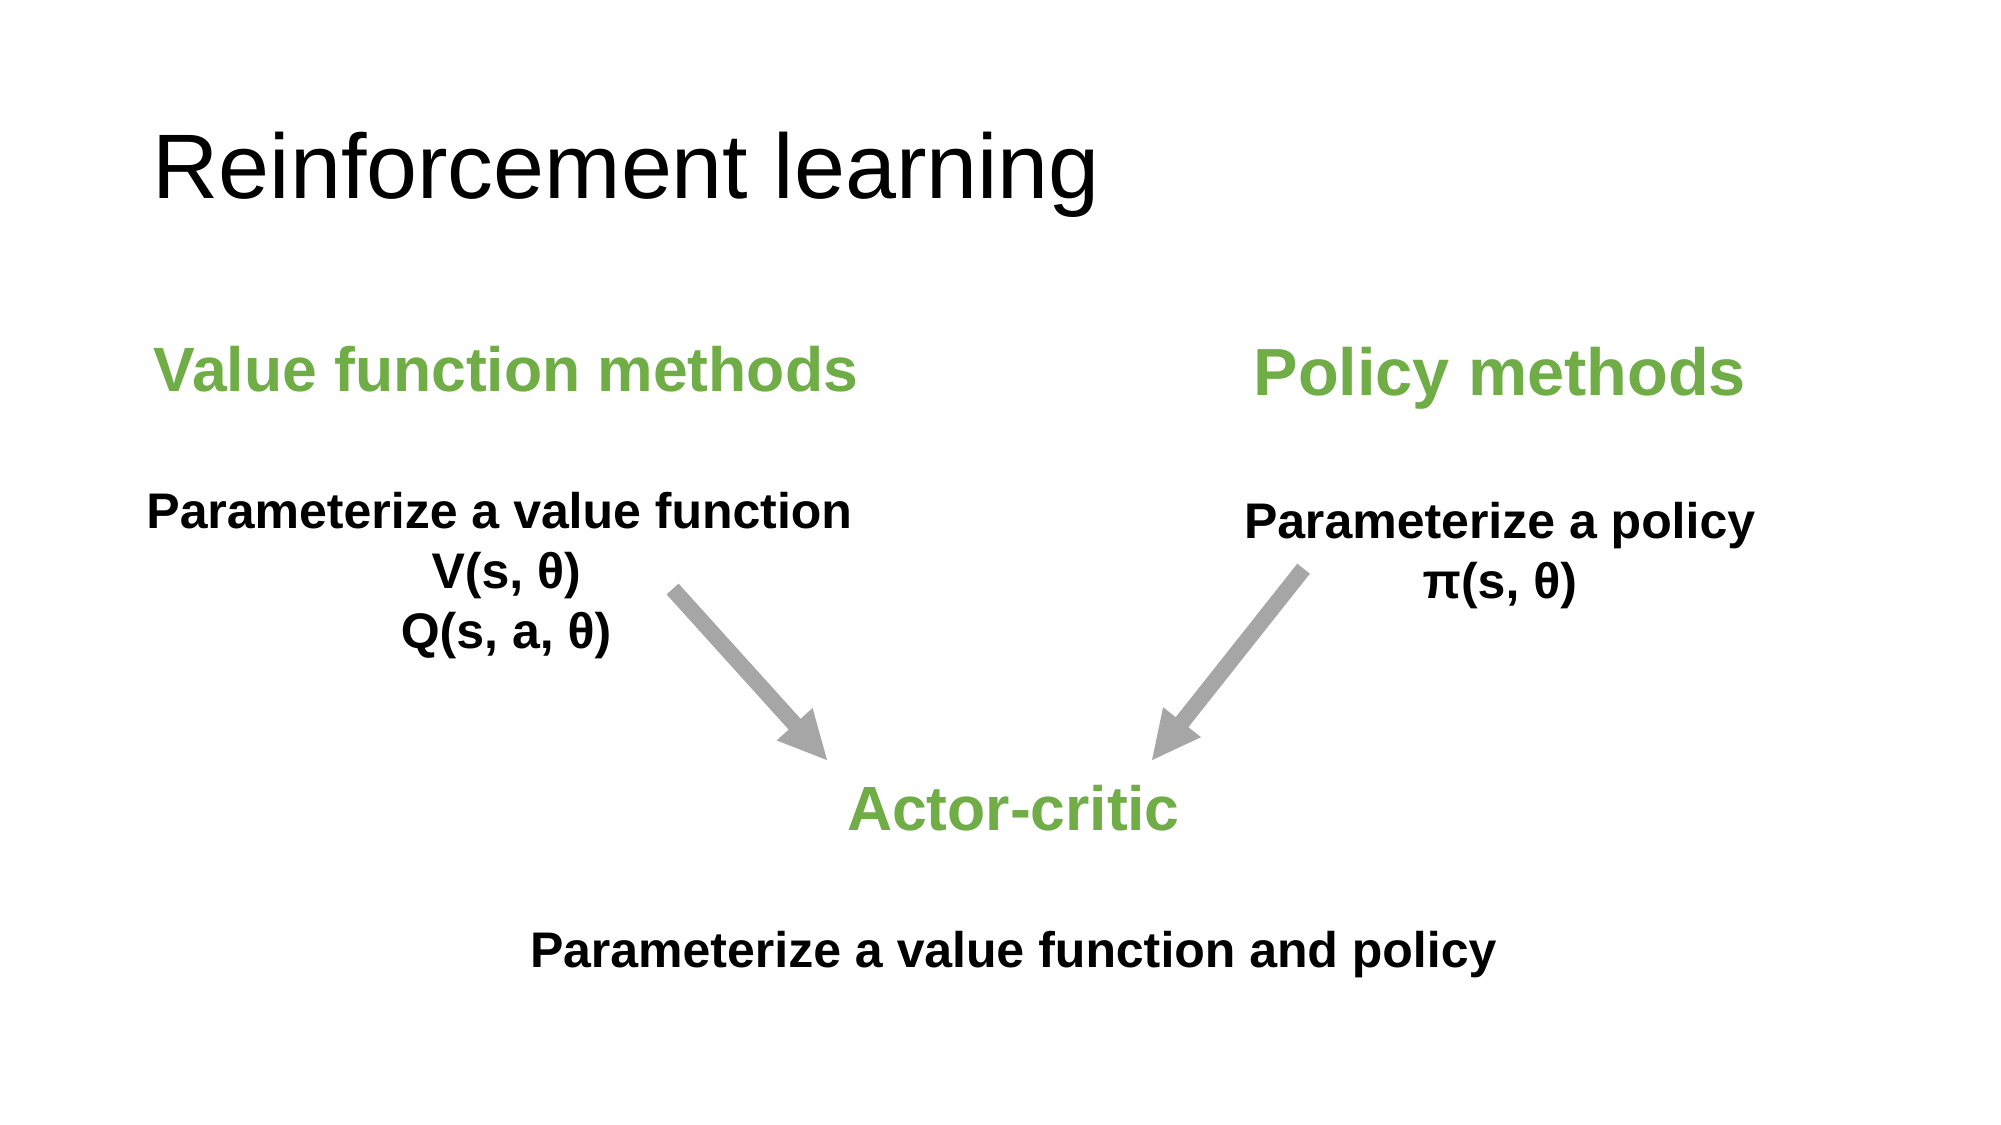

# Reinforcement learning
Policy methods

Parameterize a policy
π(s, θ)
Value function methods

Parameterize a value function
V(s, θ)
Q(s, a, θ)
Actor-critic

Parameterize a value function and policy